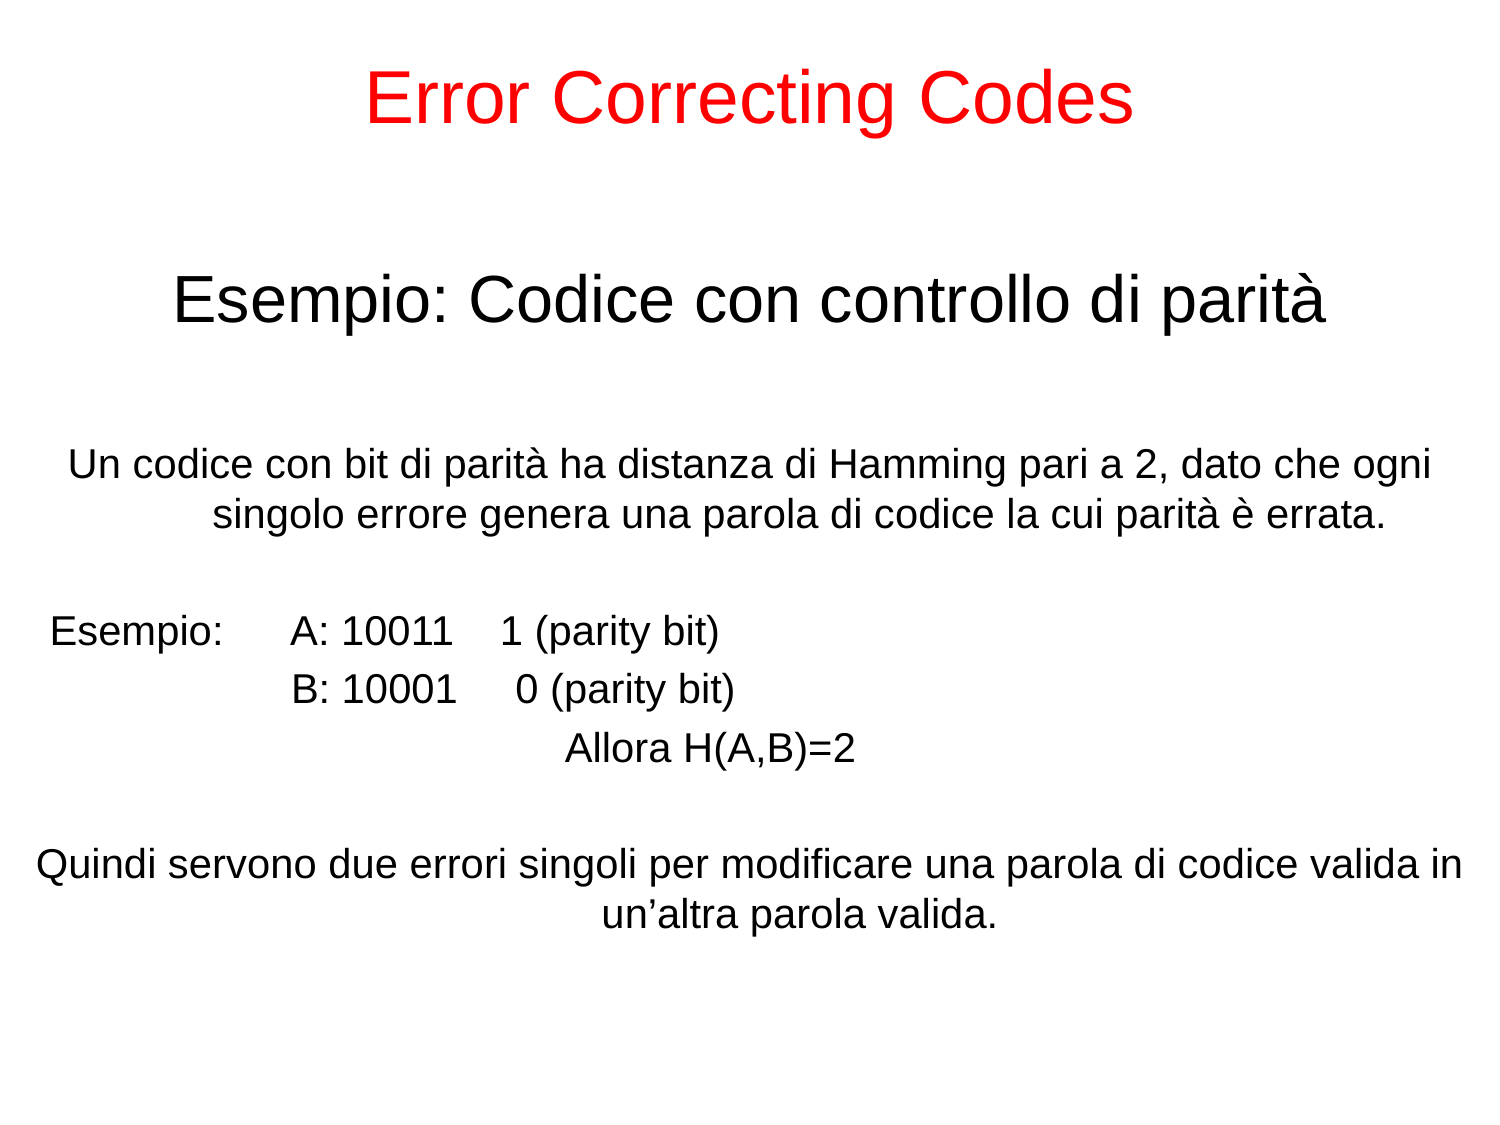

# Error Correcting Codes
Esempio: Codice con controllo di parità

Un codice con bit di parità ha distanza di Hamming pari a 2, dato che ogni singolo errore genera una parola di codice la cui parità è errata.

   Esempio:      A: 10011    1 (parity bit)
                        B: 10001     0 (parity bit)
				Allora H(A,B)=2

Quindi servono due errori singoli per modificare una parola di codice valida in un’altra parola valida.